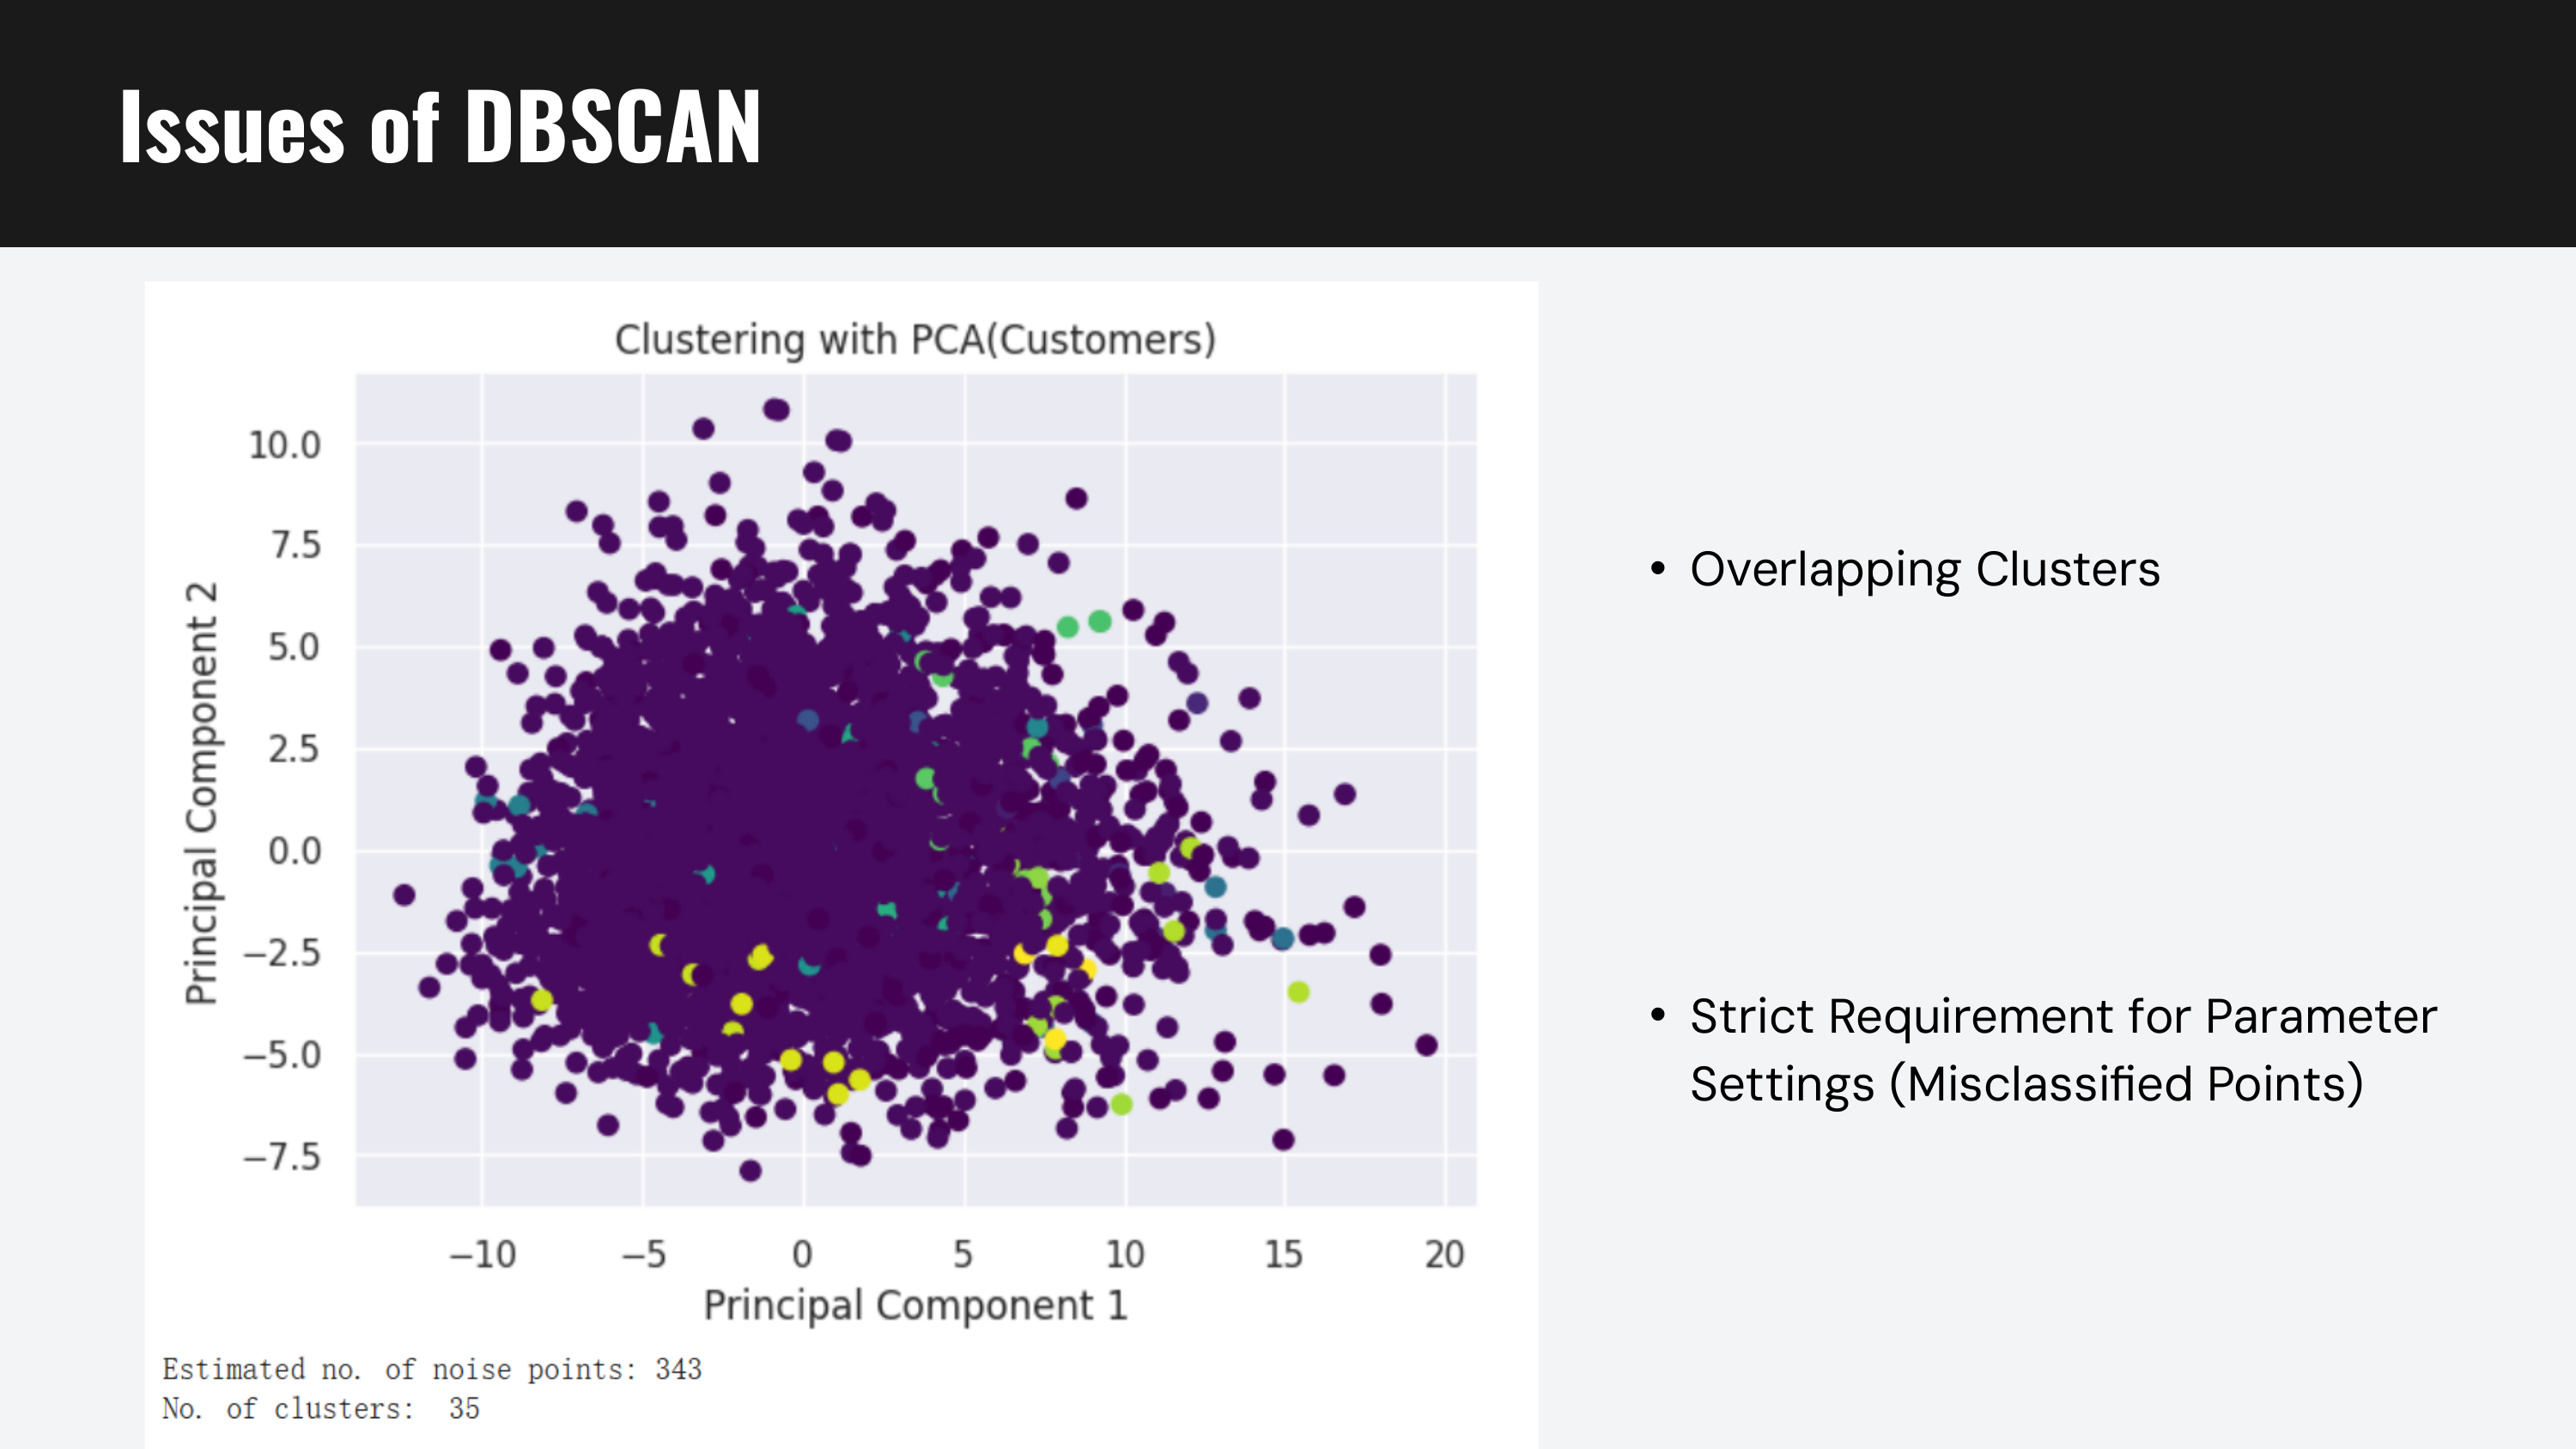

Issues of DBSCAN

Overlapping Clusters
Strict Requirement for Parameter Settings (Misclassified Points)